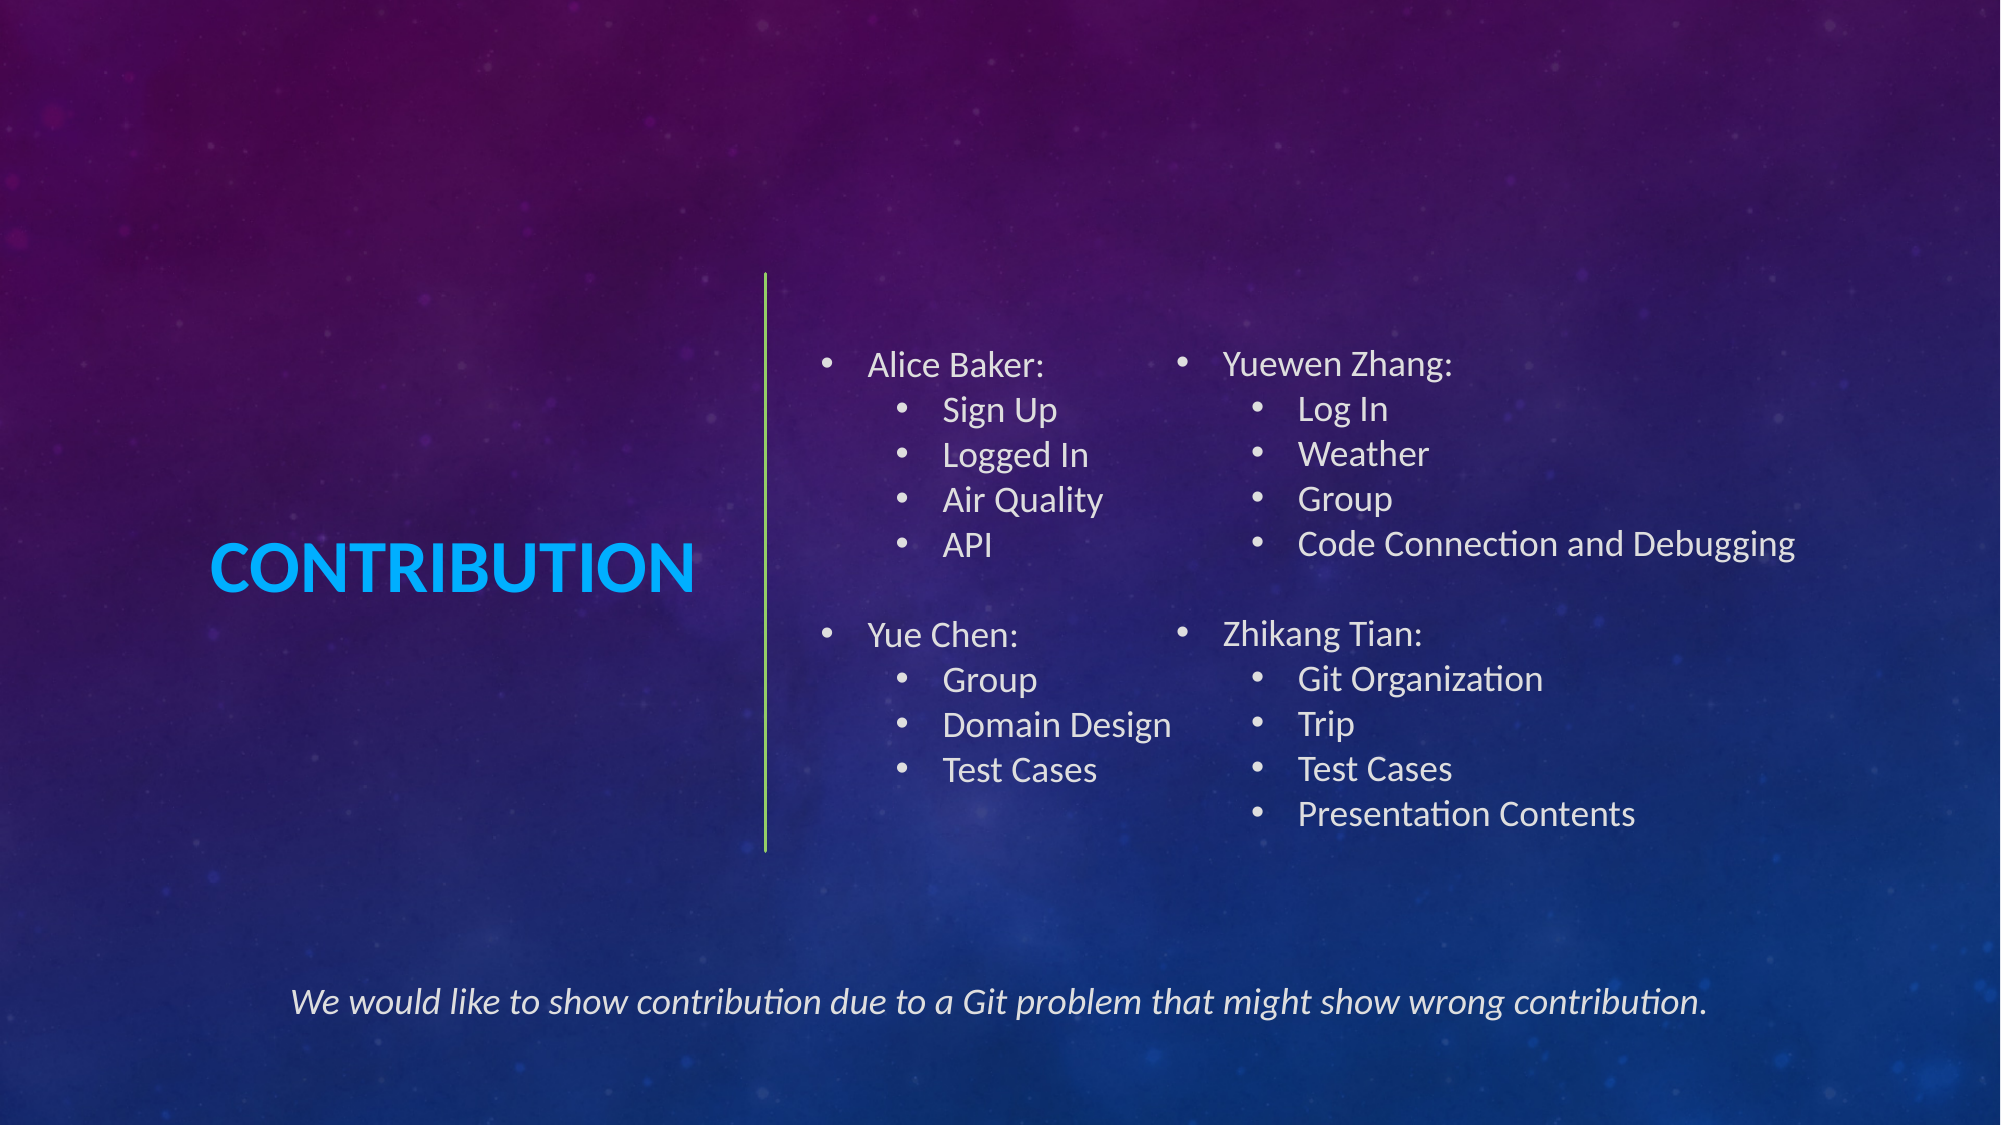

# Contribution
Yuewen Zhang:
Log In
Weather
Group
Code Connection and Debugging

Zhikang Tian:
Git Organization
Trip
Test Cases
Presentation Contents
Alice Baker:
Sign Up
Logged In
Air Quality
API

Yue Chen:
Group
Domain Design
Test Cases
We would like to show contribution due to a Git problem that might show wrong contribution.